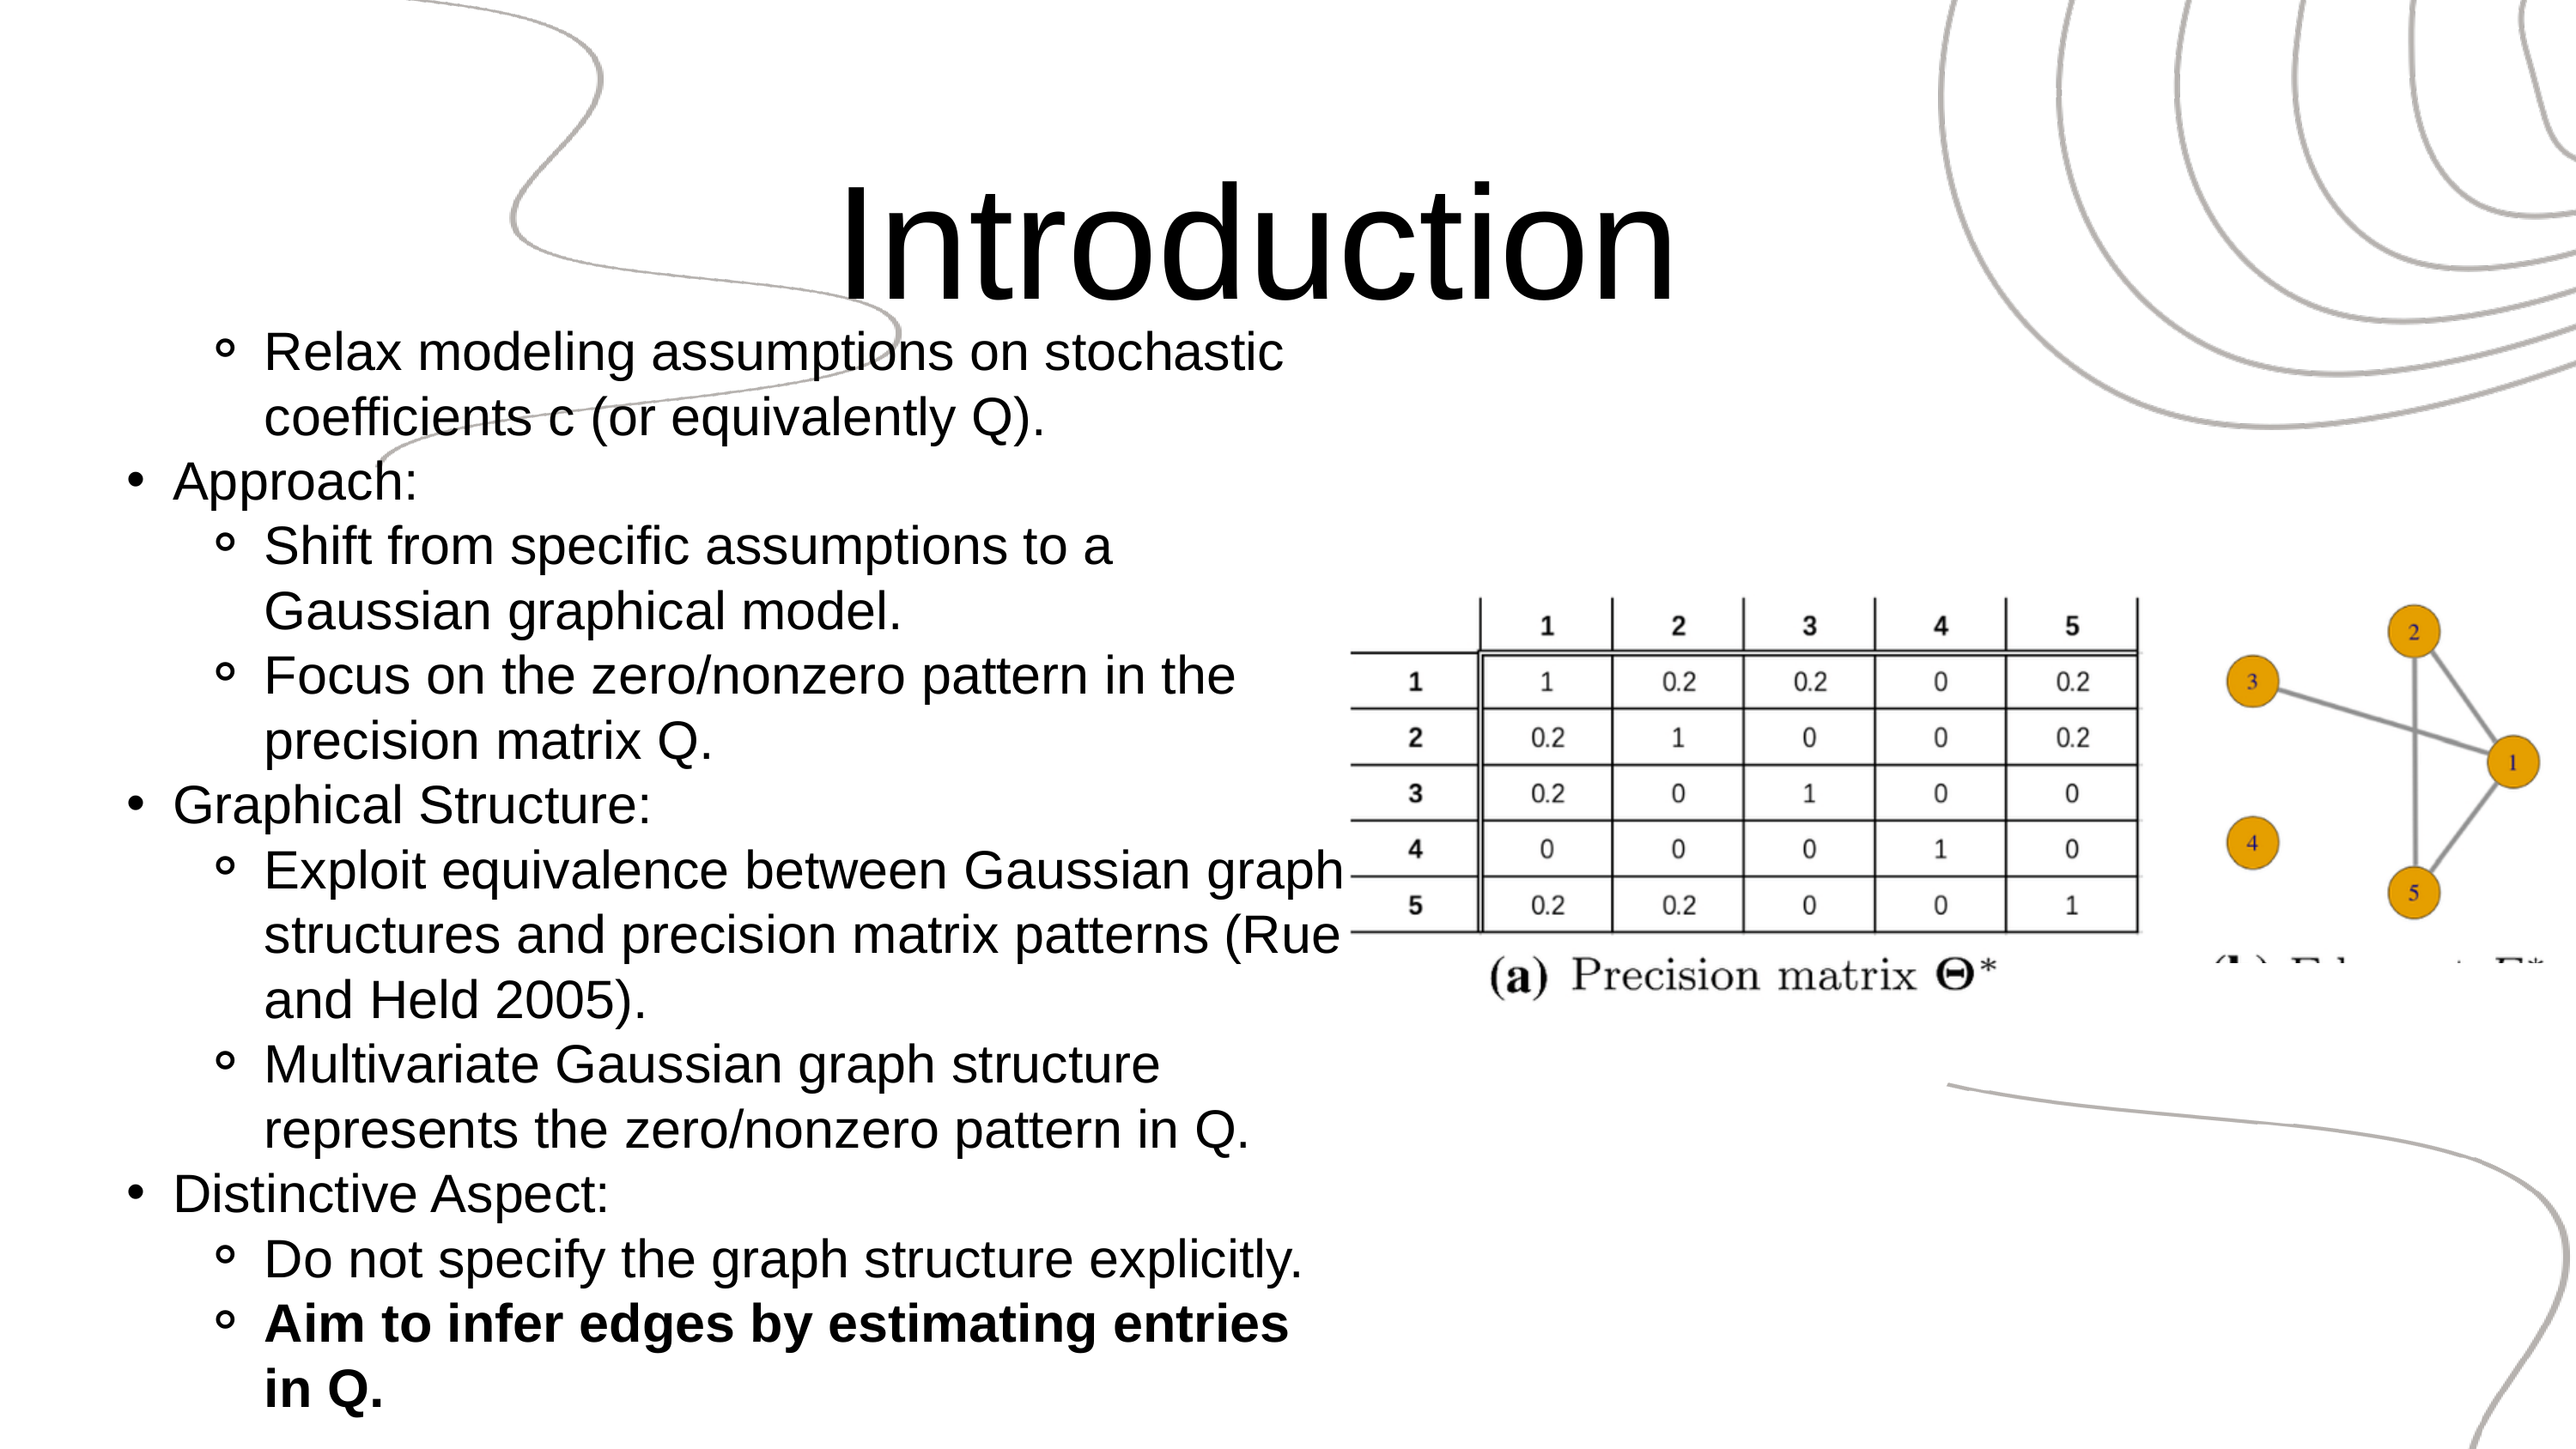

Introduction
Relax modeling assumptions on stochastic coefficients c (or equivalently Q).
Approach:
Shift from specific assumptions to a Gaussian graphical model.
Focus on the zero/nonzero pattern in the precision matrix Q.
Graphical Structure:
Exploit equivalence between Gaussian graph structures and precision matrix patterns (Rue and Held 2005).
Multivariate Gaussian graph structure represents the zero/nonzero pattern in Q.
Distinctive Aspect:
Do not specify the graph structure explicitly.
Aim to infer edges by estimating entries in Q.